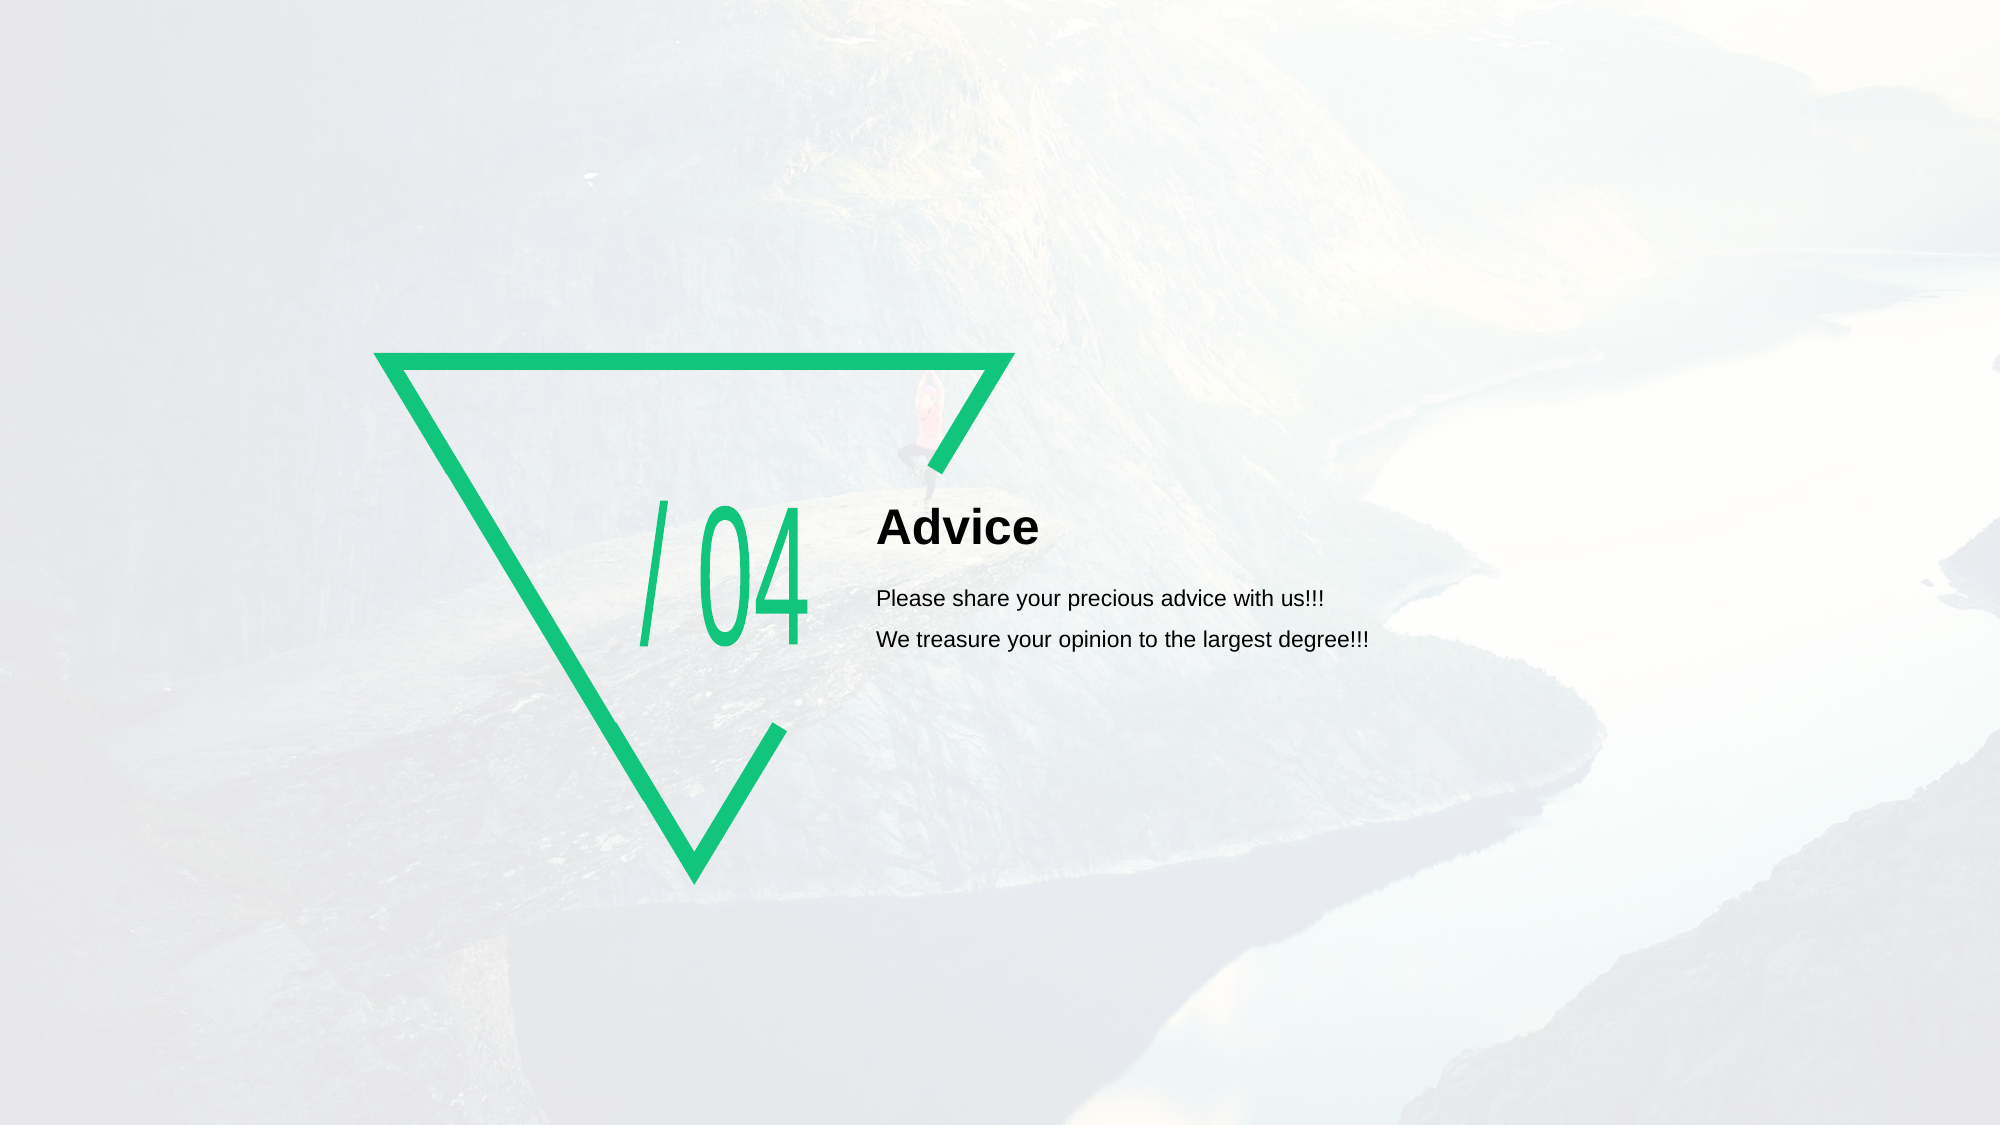

# Advice
/ 04
Please share your precious advice with us!!!
We treasure your opinion to the largest degree!!!